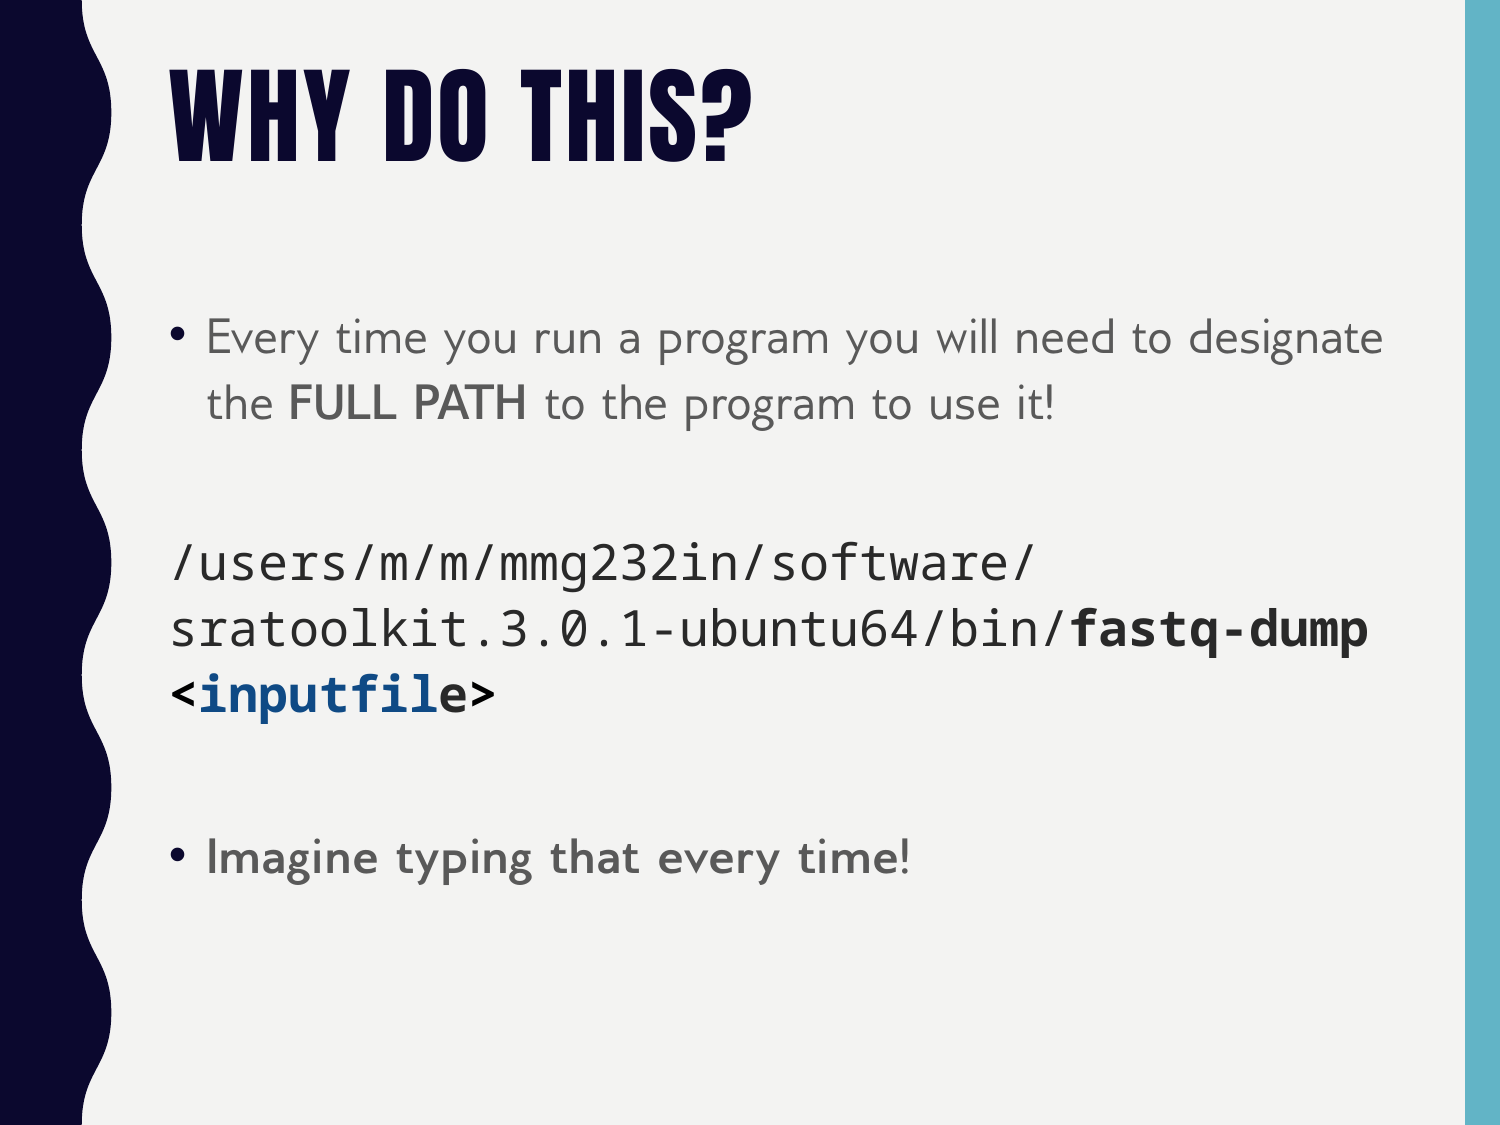

# Why do this?
Every time you run a program you will need to designate the FULL PATH to the program to use it!

/users/m/m/mmg232in/software/sratoolkit.3.0.1-ubuntu64/bin/fastq-dump <inputfile>

Imagine typing that every time!